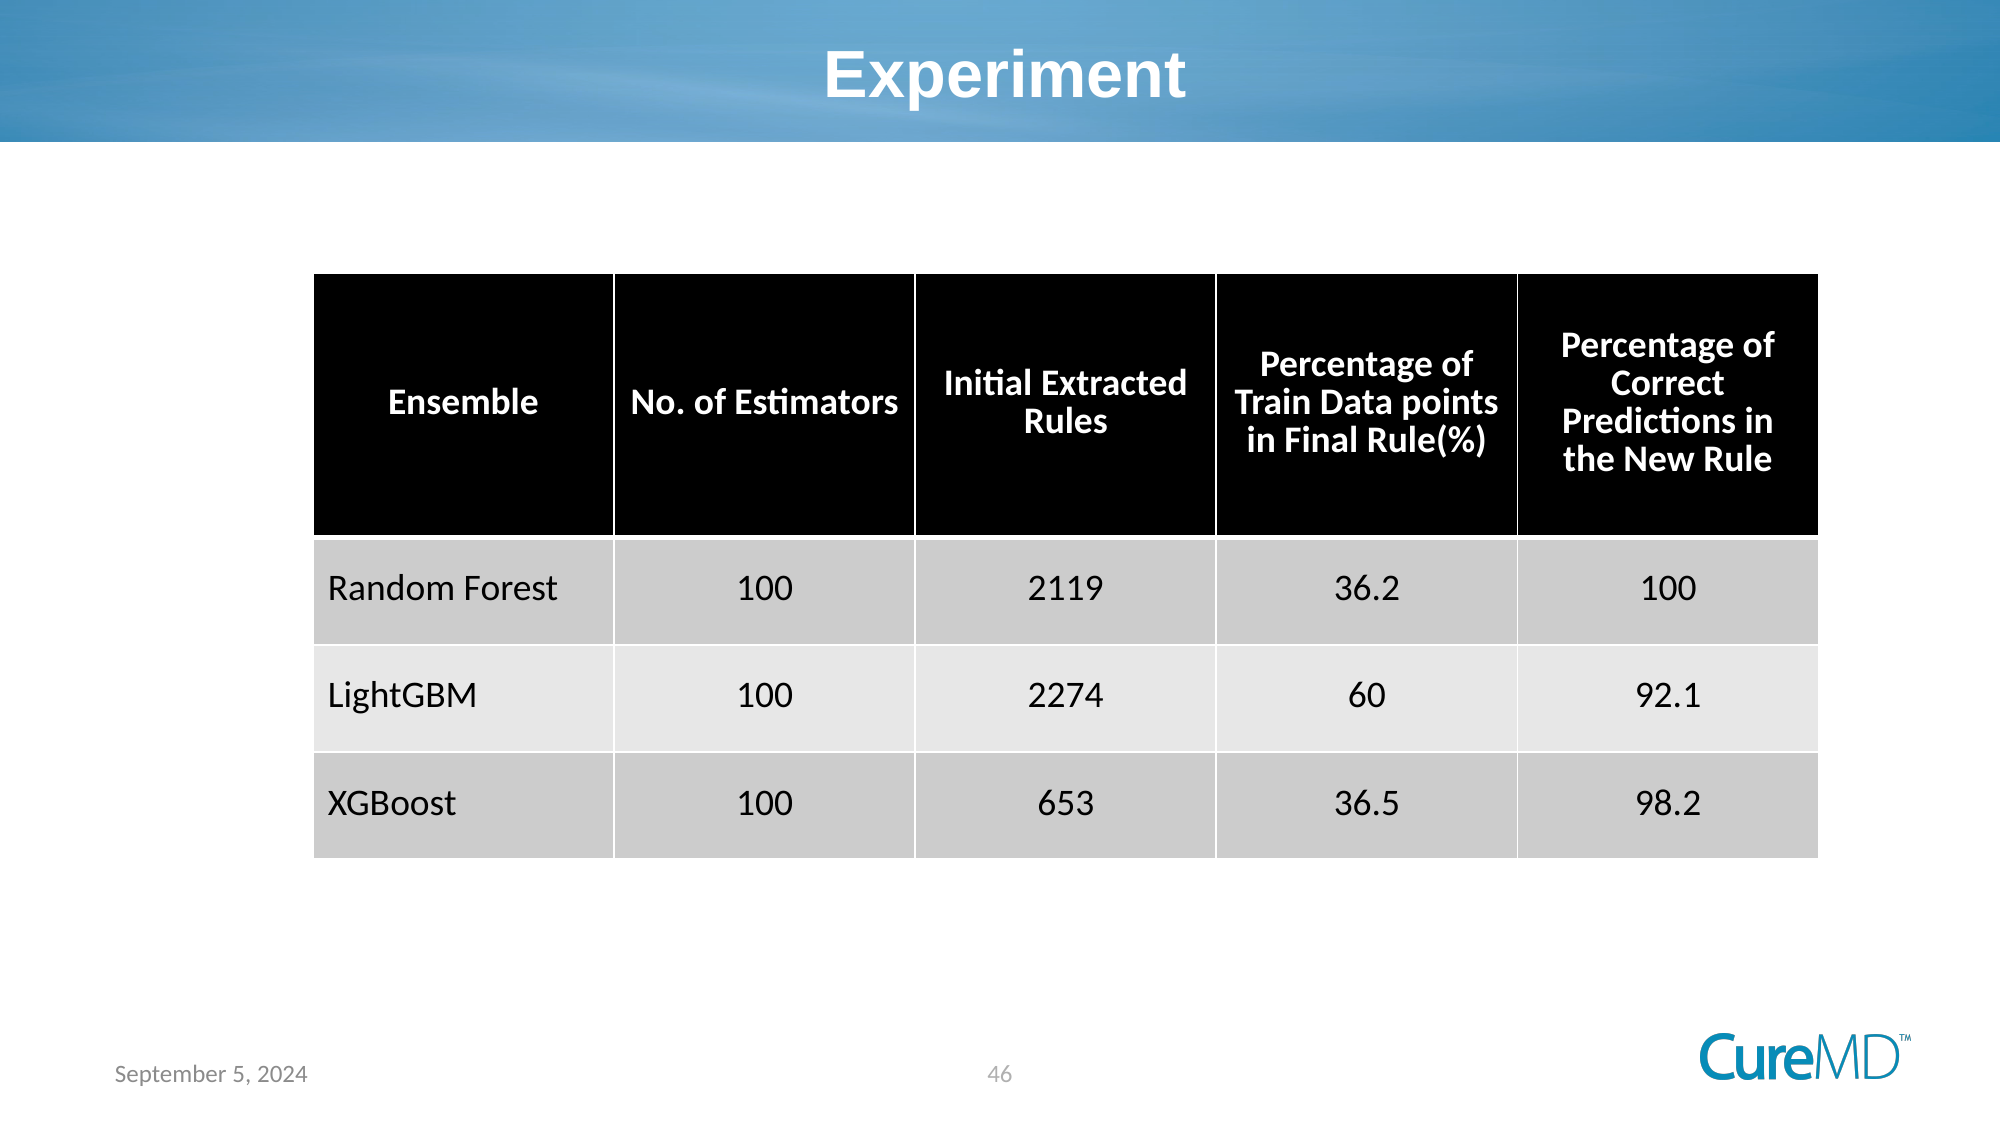

# Experiment
| Ensemble | No. of Estimators | Initial Extracted Rules | Percentage of Train Data points in Final Rule(%) | Percentage of Correct Predictions in the New Rule |
| --- | --- | --- | --- | --- |
| Random Forest | 100 | 2119 | 36.2 | 100 |
| LightGBM | 100 | 2274 | 60 | 92.1 |
| XGBoost | 100 | 653 | 36.5 | 98.2 |
September 5, 2024
46